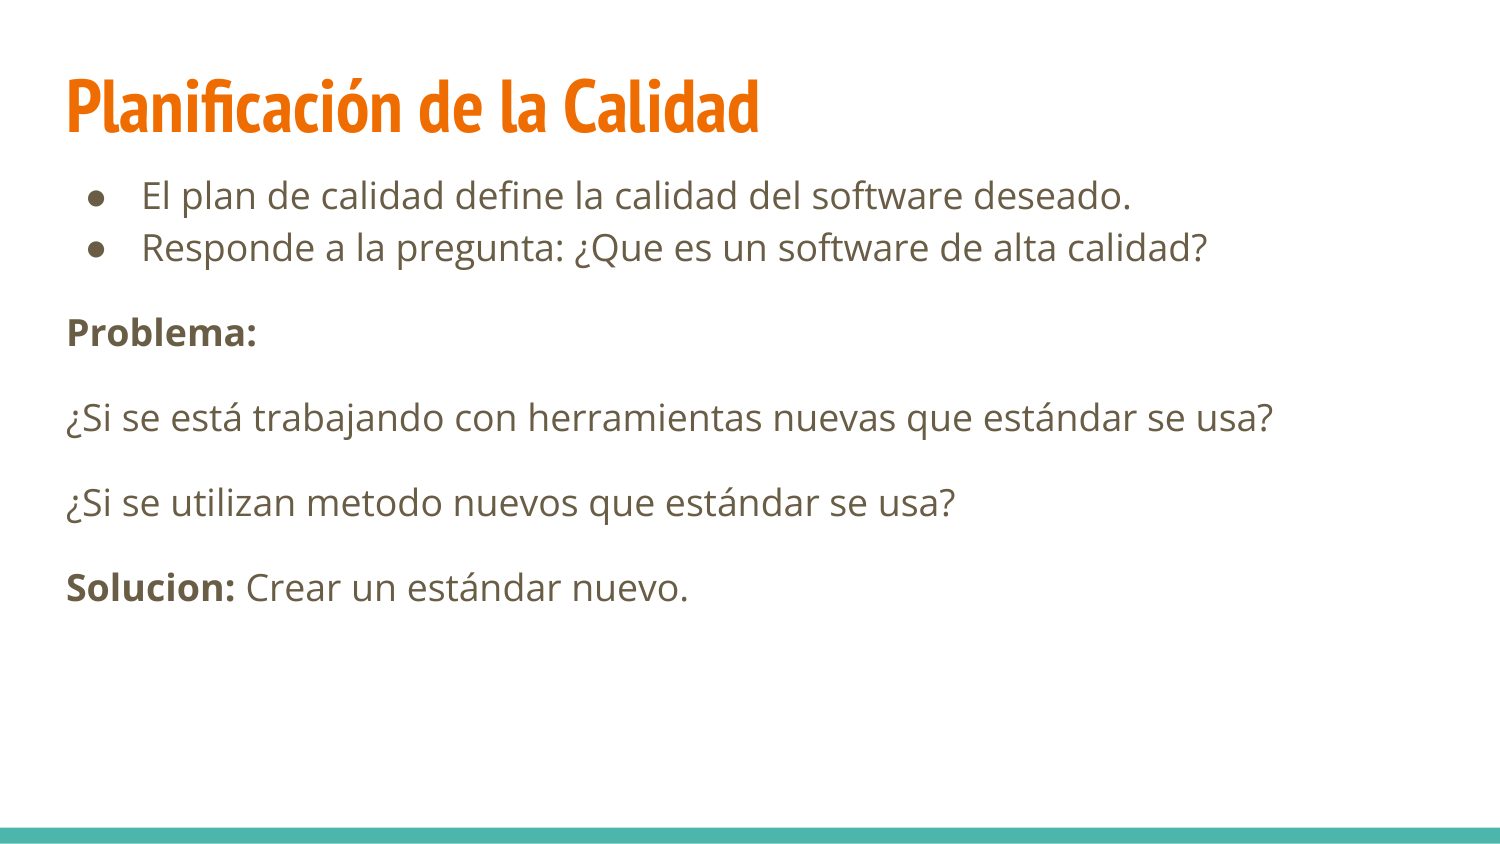

# Planificación de la Calidad
El plan de calidad define la calidad del software deseado.
Responde a la pregunta: ¿Que es un software de alta calidad?
Problema:
¿Si se está trabajando con herramientas nuevas que estándar se usa?
¿Si se utilizan metodo nuevos que estándar se usa?
Solucion: Crear un estándar nuevo.